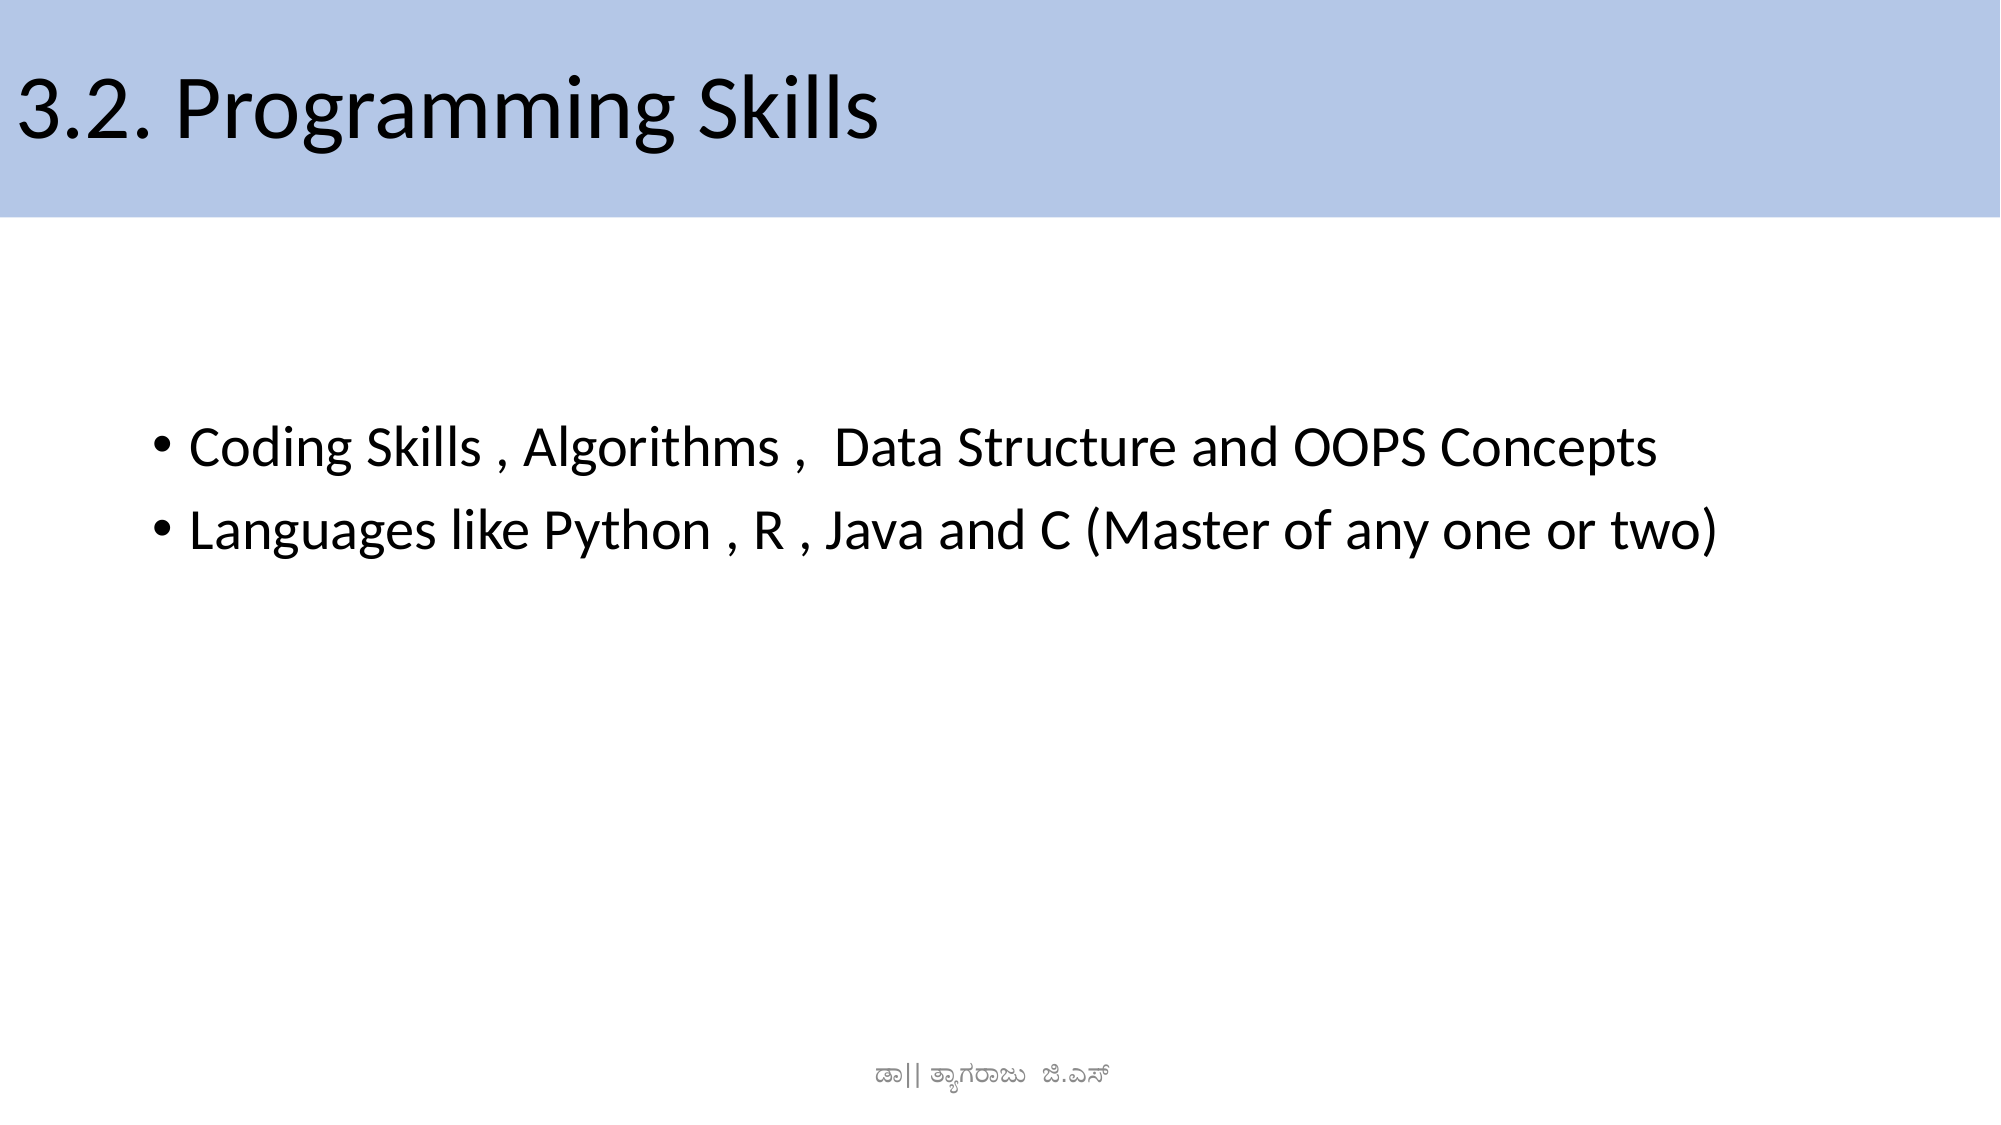

# 3.2. Programming Skills
Coding Skills , Algorithms ,  Data Structure and OOPS Concepts
Languages like Python , R , Java and C (Master of any one or two)

ಡಾ|| ತ್ಯಾಗರಾಜು  ಜಿ.ಎಸ್